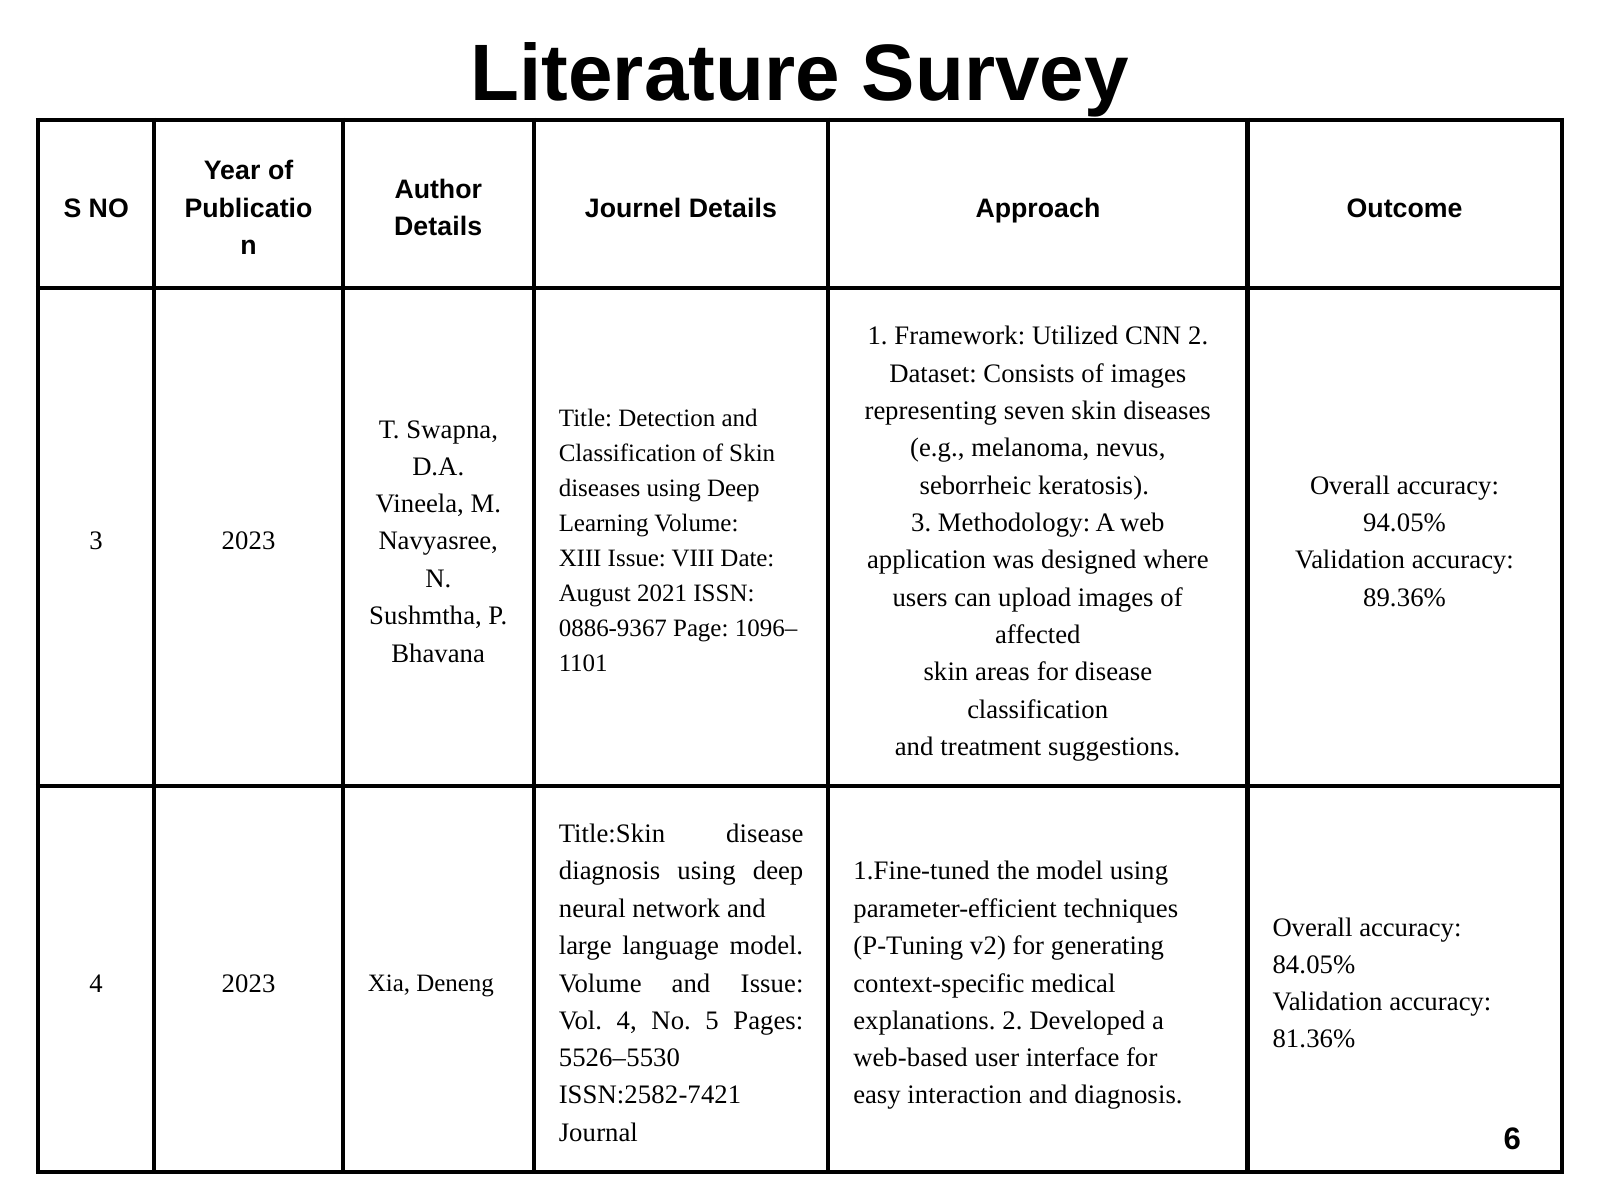

Literature Survey
| S NO | Year of Publication | Author Details | Journel Details | Approach | Outcome |
| --- | --- | --- | --- | --- | --- |
| 3 | 2023 | T. Swapna, D.A. Vineela, M. Navyasree, N. Sushmtha, P. Bhavana | Title: Detection and Classification of Skin diseases using Deep Learning Volume: XIII Issue: VIII Date: August 2021 ISSN: 0886-9367 Page: 1096–1101 | 1. Framework: Utilized CNN 2. Dataset: Consists of images representing seven skin diseases (e.g., melanoma, nevus, seborrheic keratosis). 3. Methodology: A web application was designed where users can upload images of affected skin areas for disease classification and treatment suggestions. | Overall accuracy: 94.05% Validation accuracy: 89.36% |
| 4 | 2023 | Xia, Deneng | Title:Skin disease diagnosis using deep neural network and large language model. Volume and Issue: Vol. 4, No. 5 Pages: 5526–5530 ISSN:2582-7421 Journal | 1.Fine-tuned the model using parameter-efficient techniques (P-Tuning v2) for generating context-specific medical explanations. 2. Developed a web-based user interface for easy interaction and diagnosis. | Overall accuracy: 84.05% Validation accuracy: 81.36% |

6